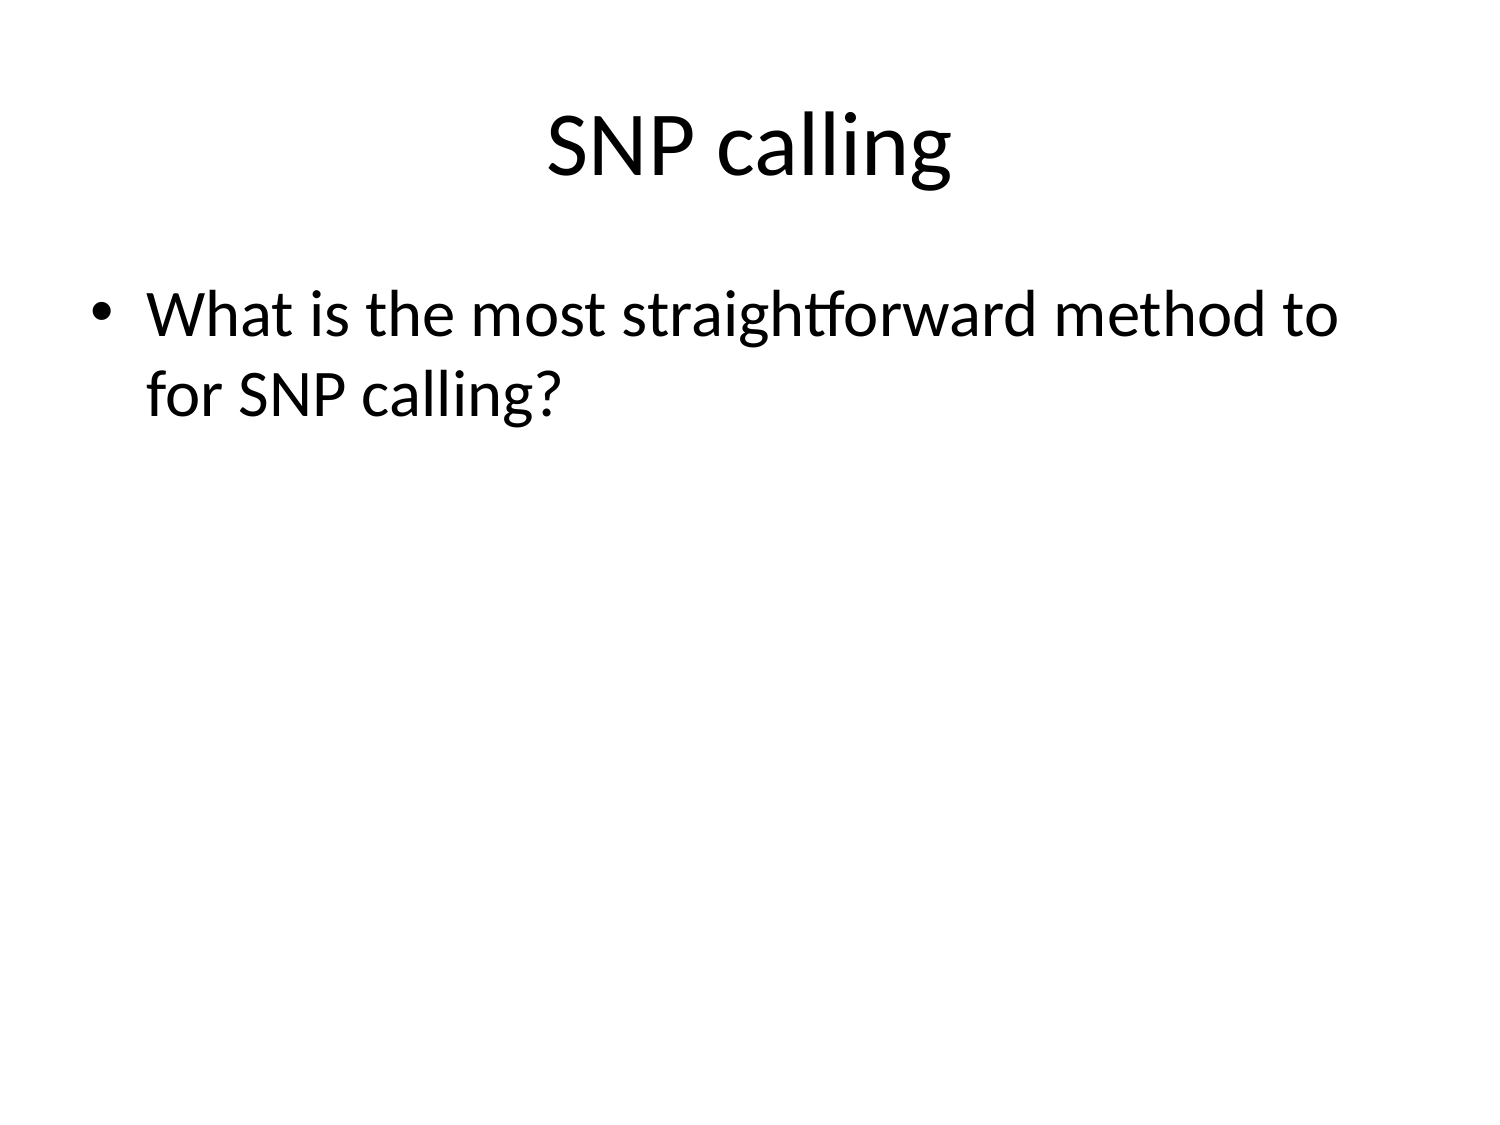

# SNP calling
What is the most straightforward method to for SNP calling?